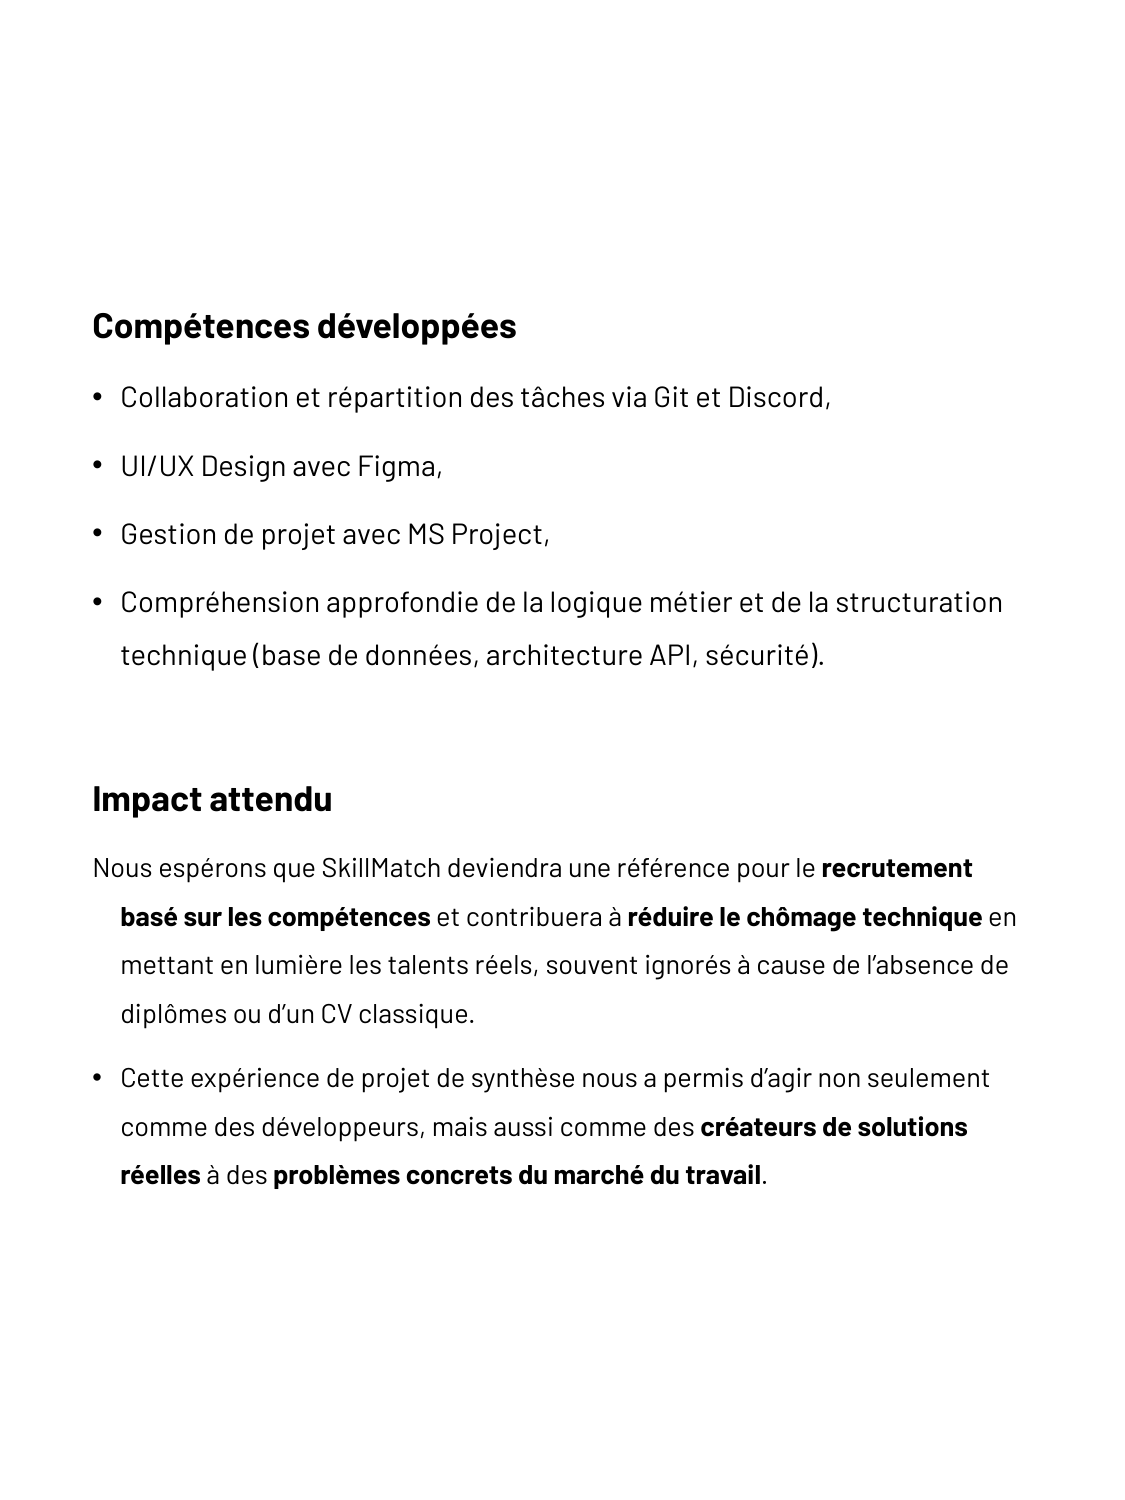

Compétences développées
Collaboration et répartition des tâches via Git et Discord,
UI/UX Design avec Figma,
Gestion de projet avec MS Project,
Compréhension approfondie de la logique métier et de la structuration technique (base de données, architecture API, sécurité).

Impact attendu
Nous espérons que SkillMatch deviendra une référence pour le recrutement basé sur les compétences et contribuera à réduire le chômage technique en mettant en lumière les talents réels, souvent ignorés à cause de l’absence de diplômes ou d’un CV classique.
Cette expérience de projet de synthèse nous a permis d’agir non seulement comme des développeurs, mais aussi comme des créateurs de solutions réelles à des problèmes concrets du marché du travail.